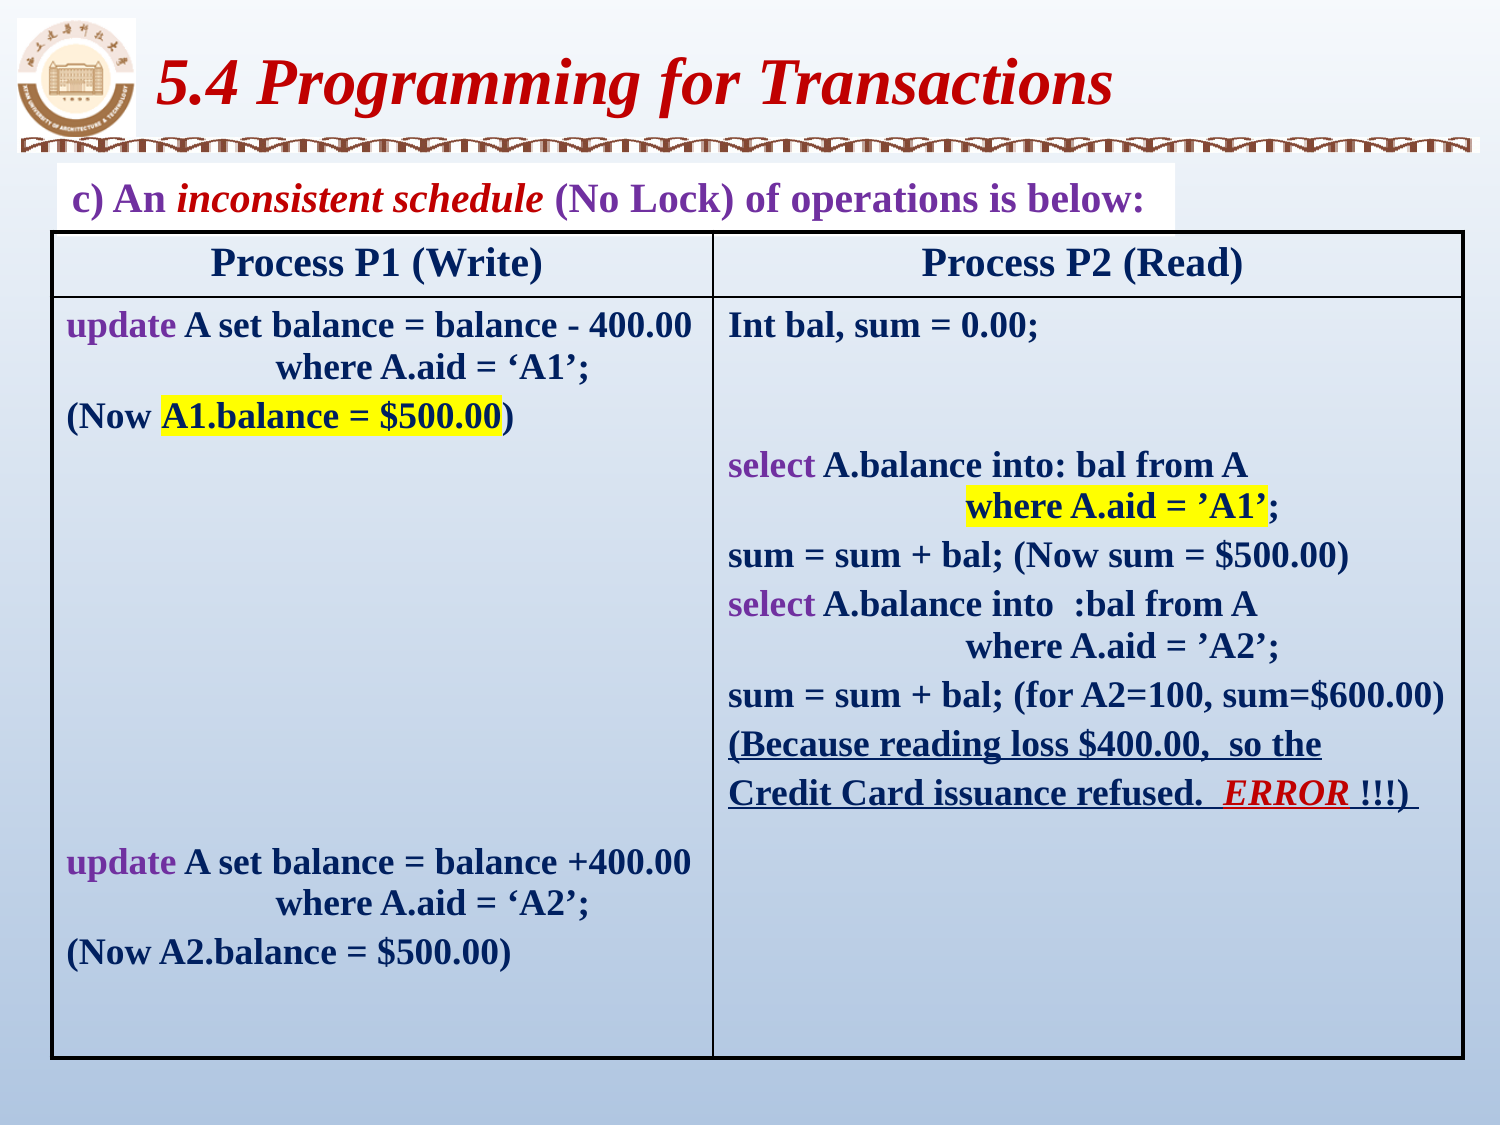

5.4 Programming for Transactions

c) An inconsistent schedule (No Lock) of operations is below:
| Process P1 (Write) | Process P2 (Read) |
| --- | --- |
| update A set balance = balance - 400.00 where A.aid = ‘A1’; (Now A1.balance = $500.00) update A set balance = balance +400.00 where A.aid = ‘A2’; (Now A2.balance = $500.00) | Int bal, sum = 0.00; select A.balance into: bal from A where A.aid = ’A1’; sum = sum + bal; (Now sum = $500.00) select A.balance into :bal from A where A.aid = ’A2’; sum = sum + bal; (for A2=100, sum=$600.00) (Because reading loss $400.00, so the Credit Card issuance refused. ERROR !!!) |